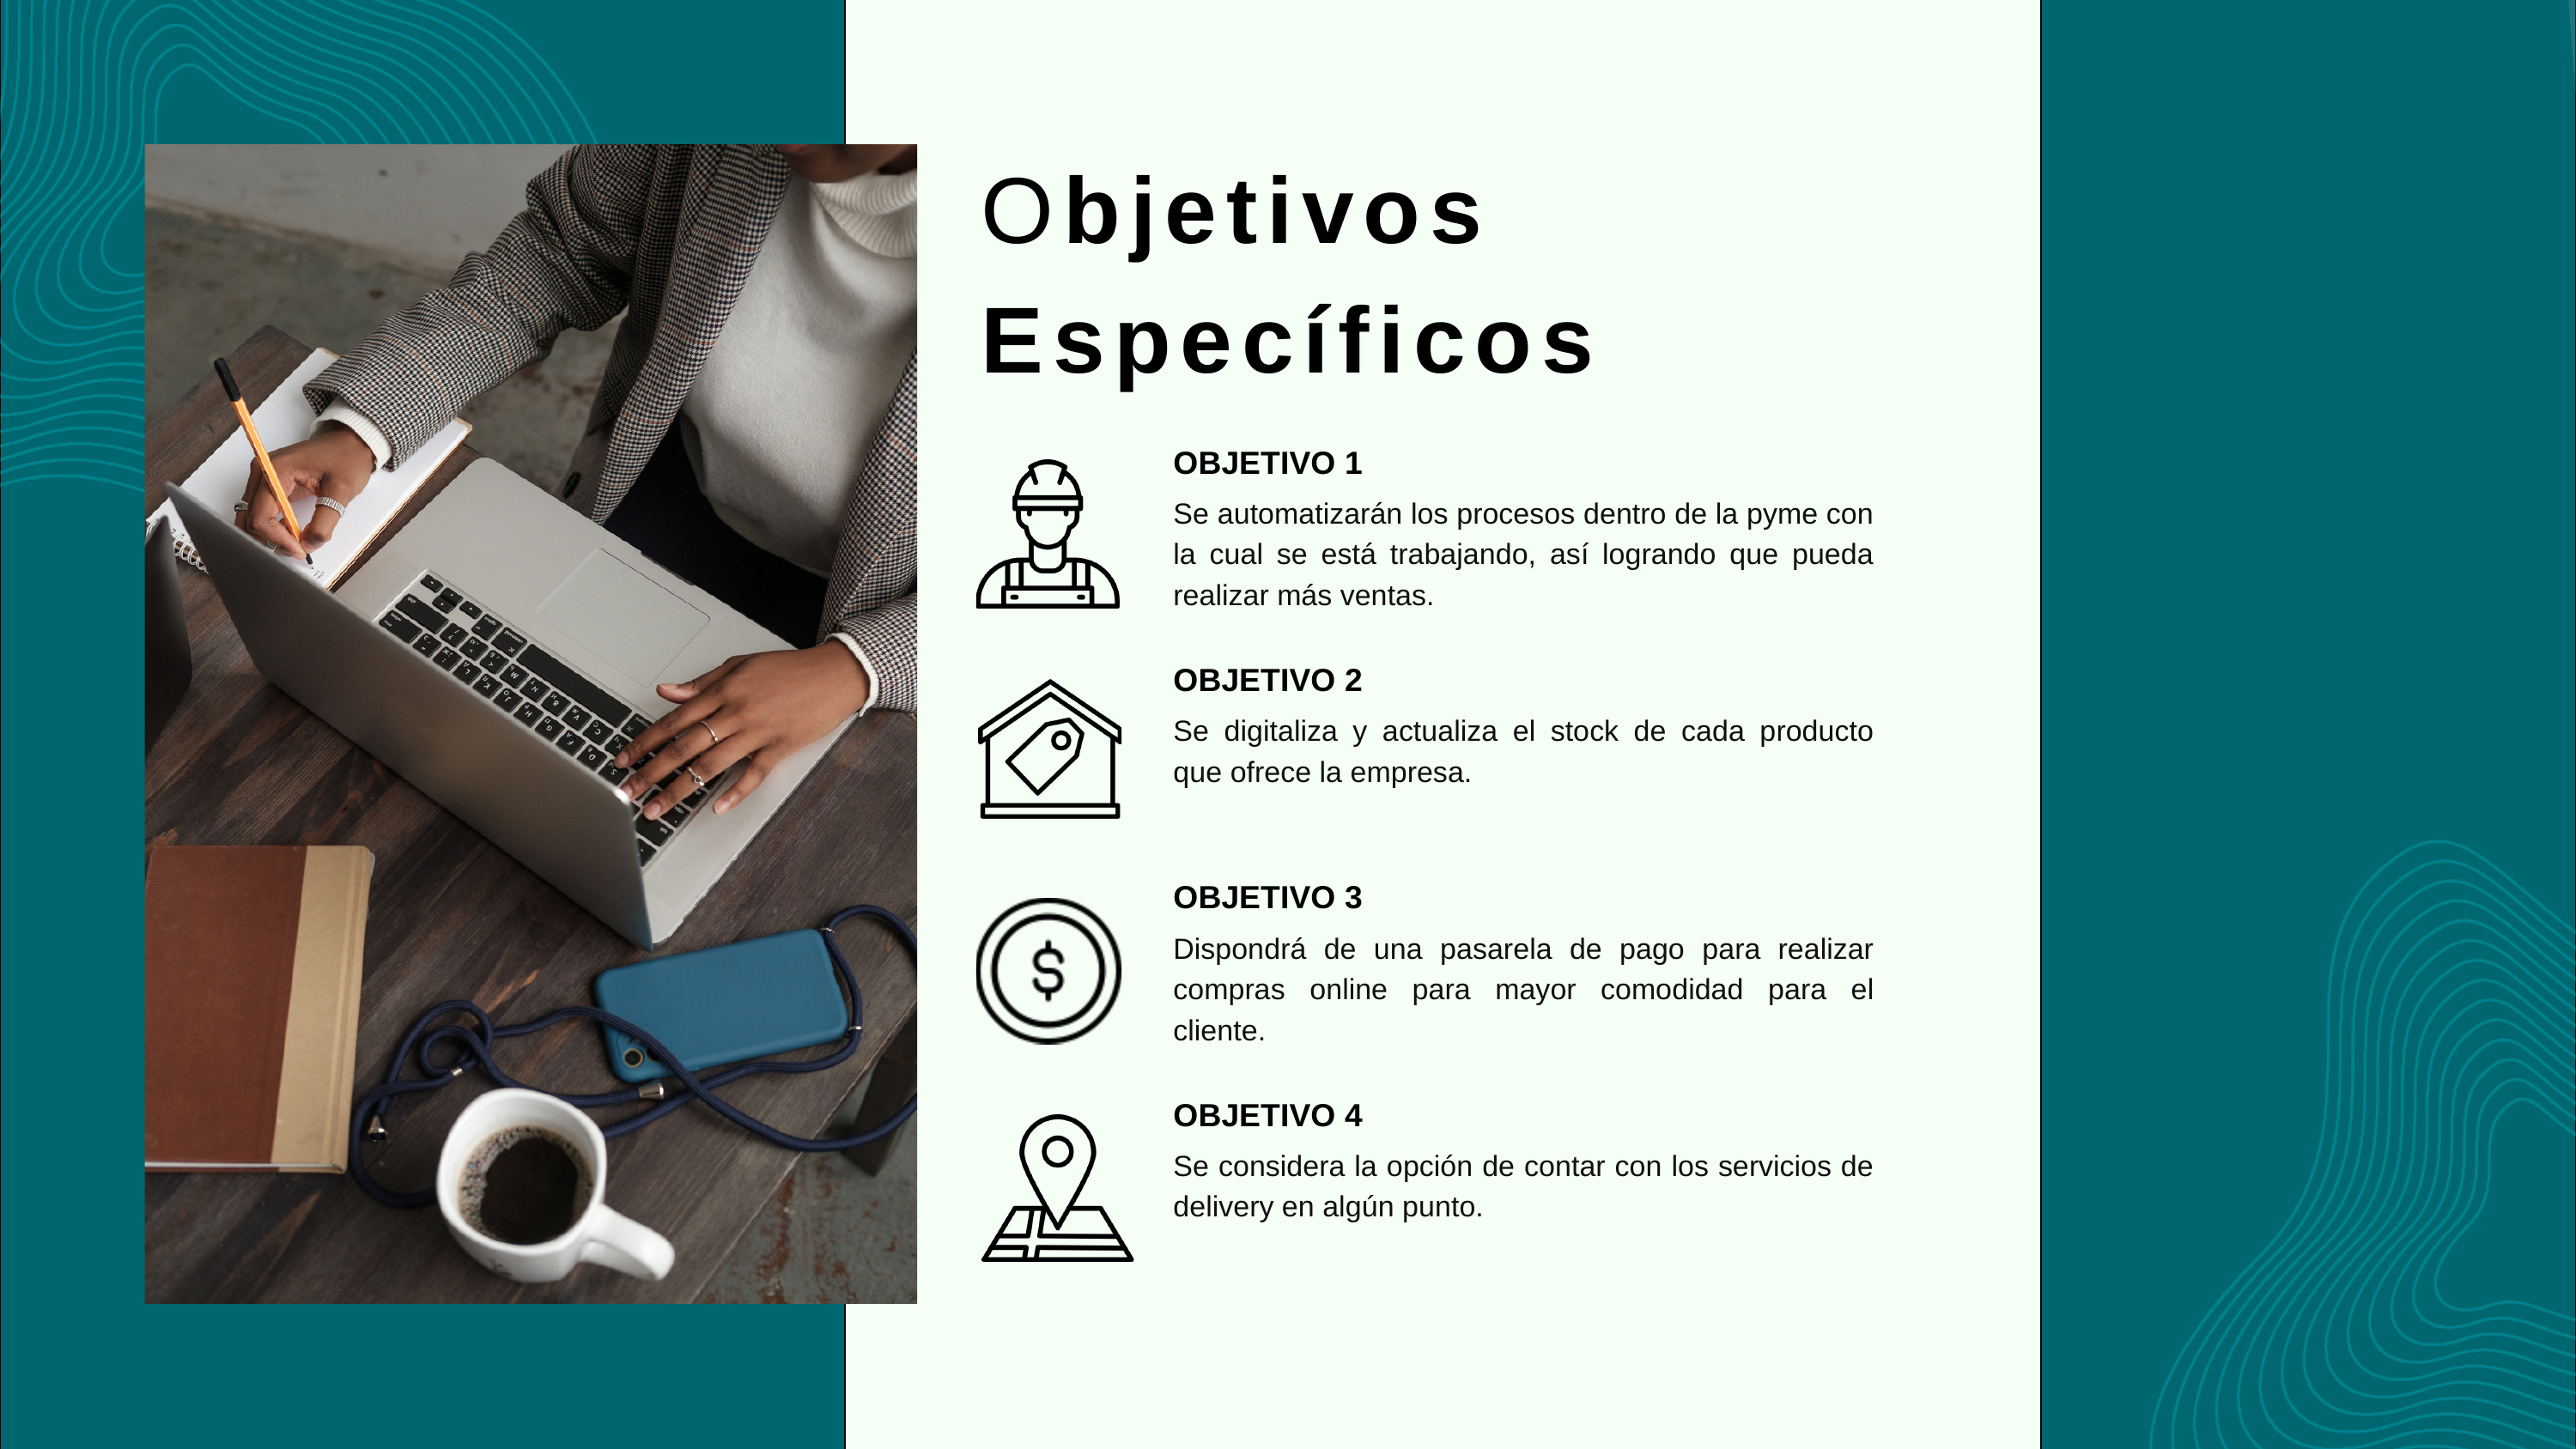

Objetivos Específicos

OBJETIVO 1

Se automatizarán los procesos dentro de la pyme con la cual se está trabajando, así logrando que pueda realizar más ventas.

OBJETIVO 2

Se digitaliza y actualiza el stock de cada producto que ofrece la empresa.

OBJETIVO 3

Dispondrá de una pasarela de pago para realizar compras online para mayor comodidad para el cliente.

OBJETIVO 4

Se considera la opción de contar con los servicios de delivery en algún punto.